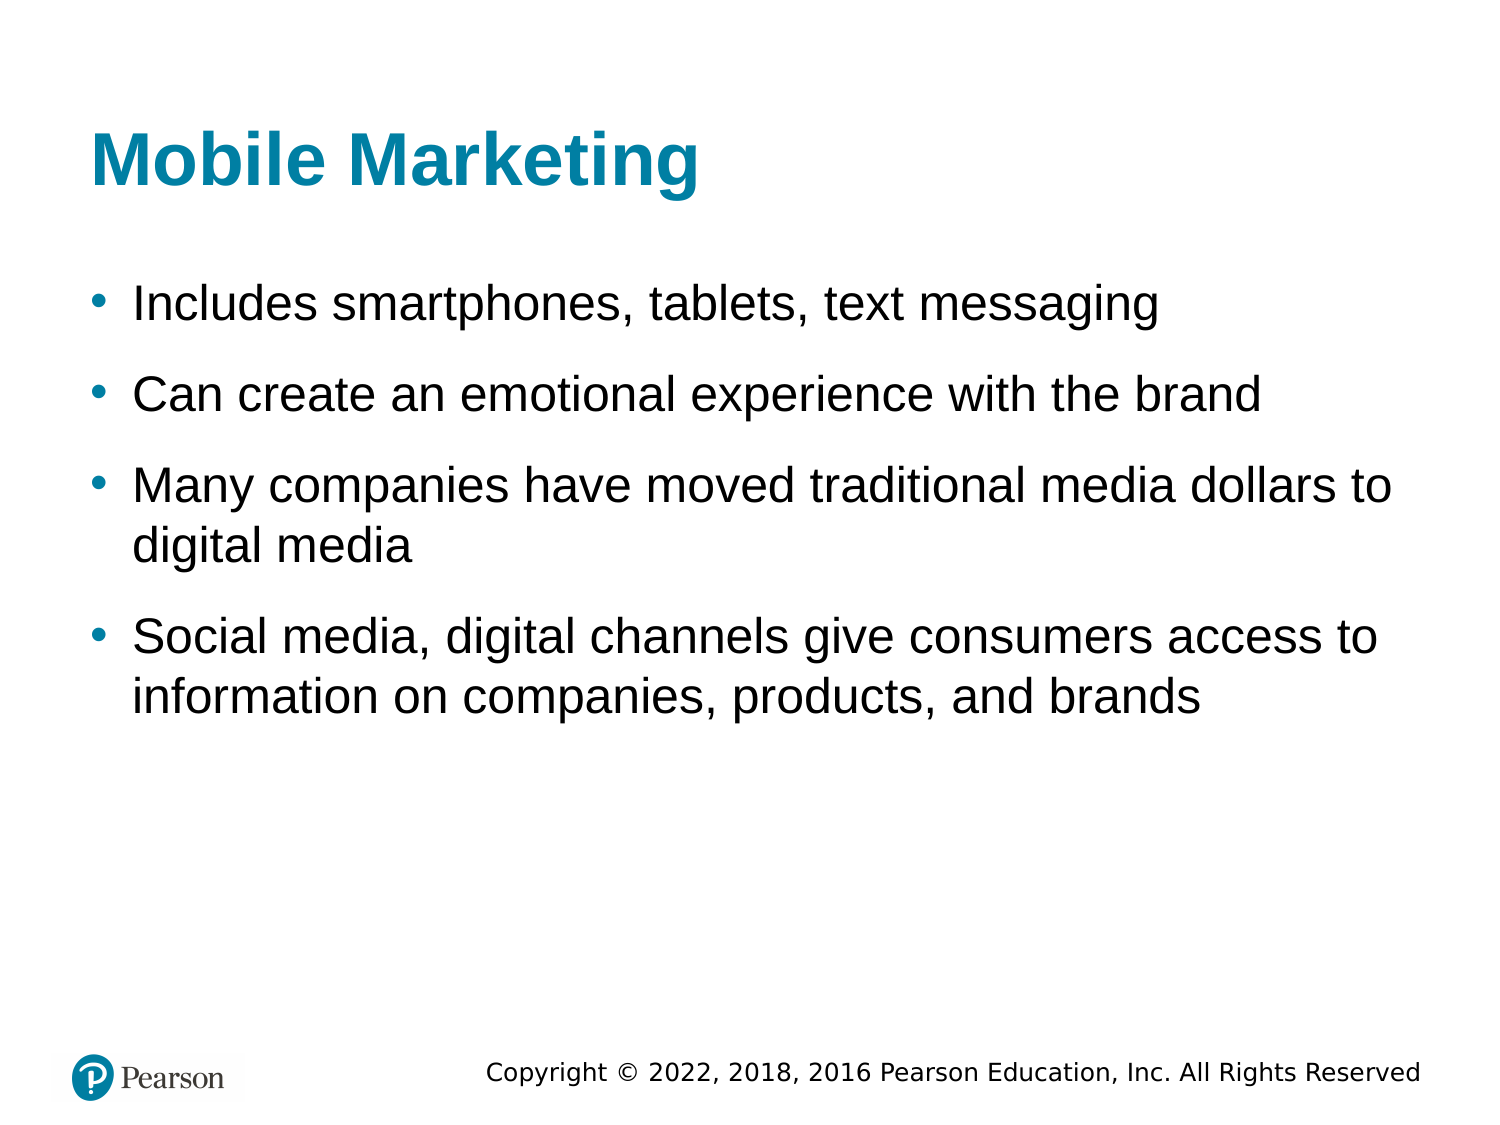

# Mobile Marketing
Includes smartphones, tablets, text messaging
Can create an emotional experience with the brand
Many companies have moved traditional media dollars to digital media
Social media, digital channels give consumers access to information on companies, products, and brands